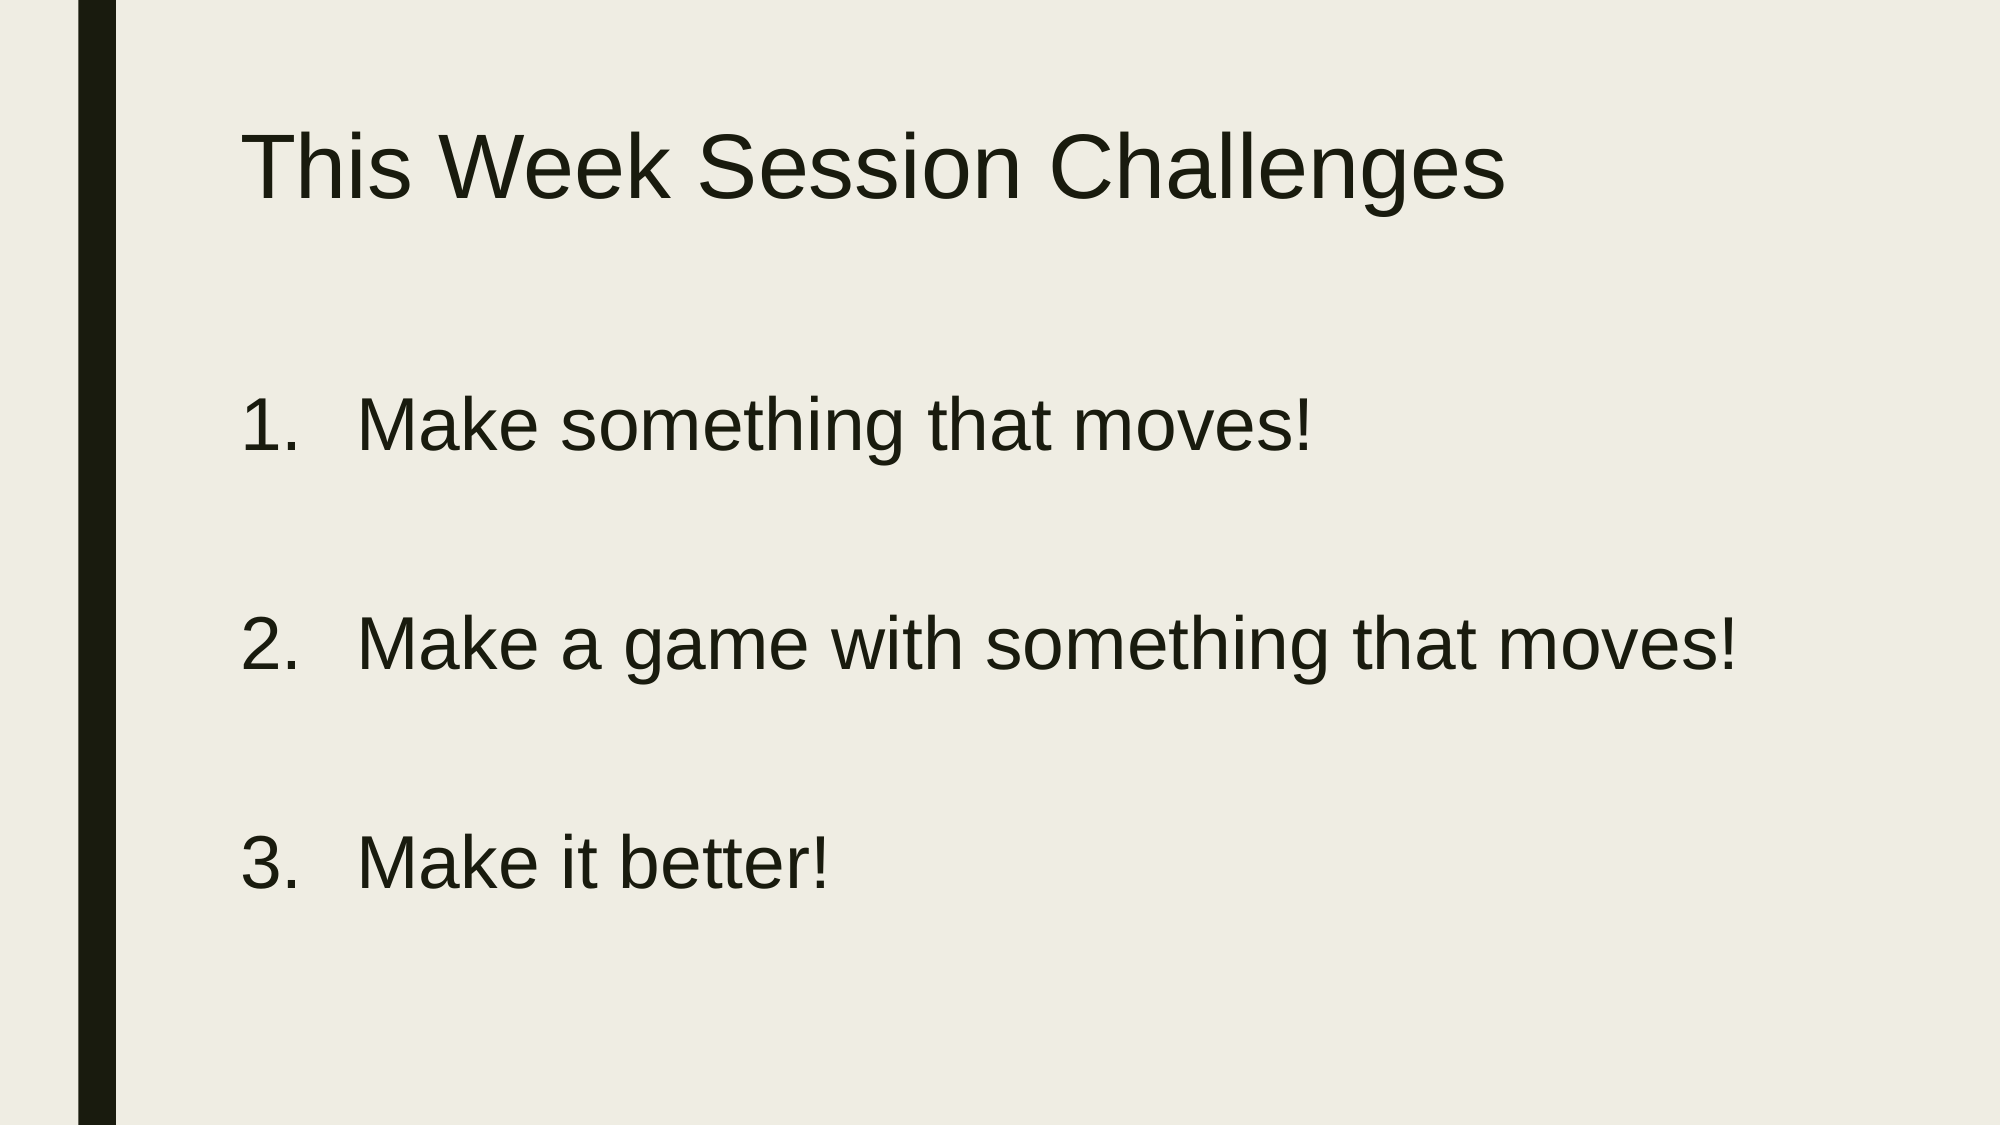

# This Week Session Challenges
  Make something that moves!

  Make a game with something that moves!

  Make it better!